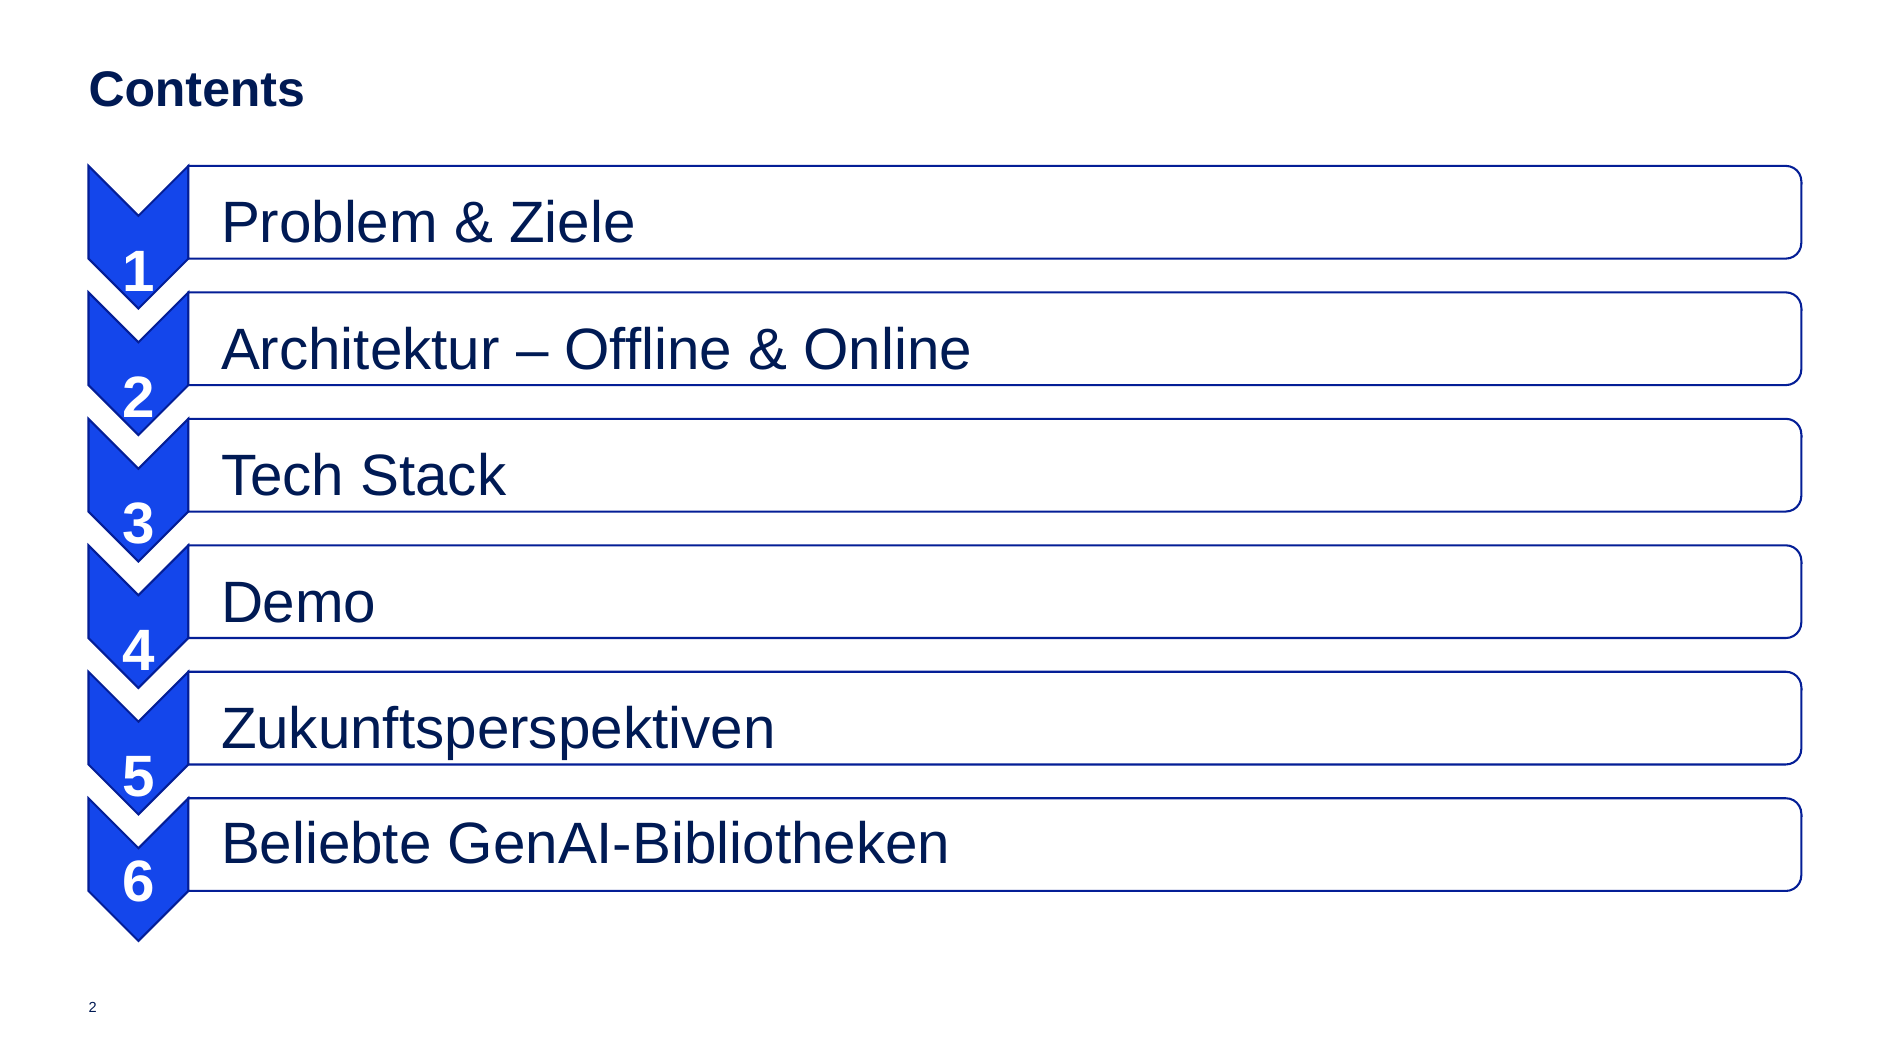

# Contents
1
Problem & Ziele
2
Architektur – Offline & Online
3
Tech Stack
4
Demo
5
Zukunftsperspektiven
6
Beliebte GenAI-Bibliotheken
2